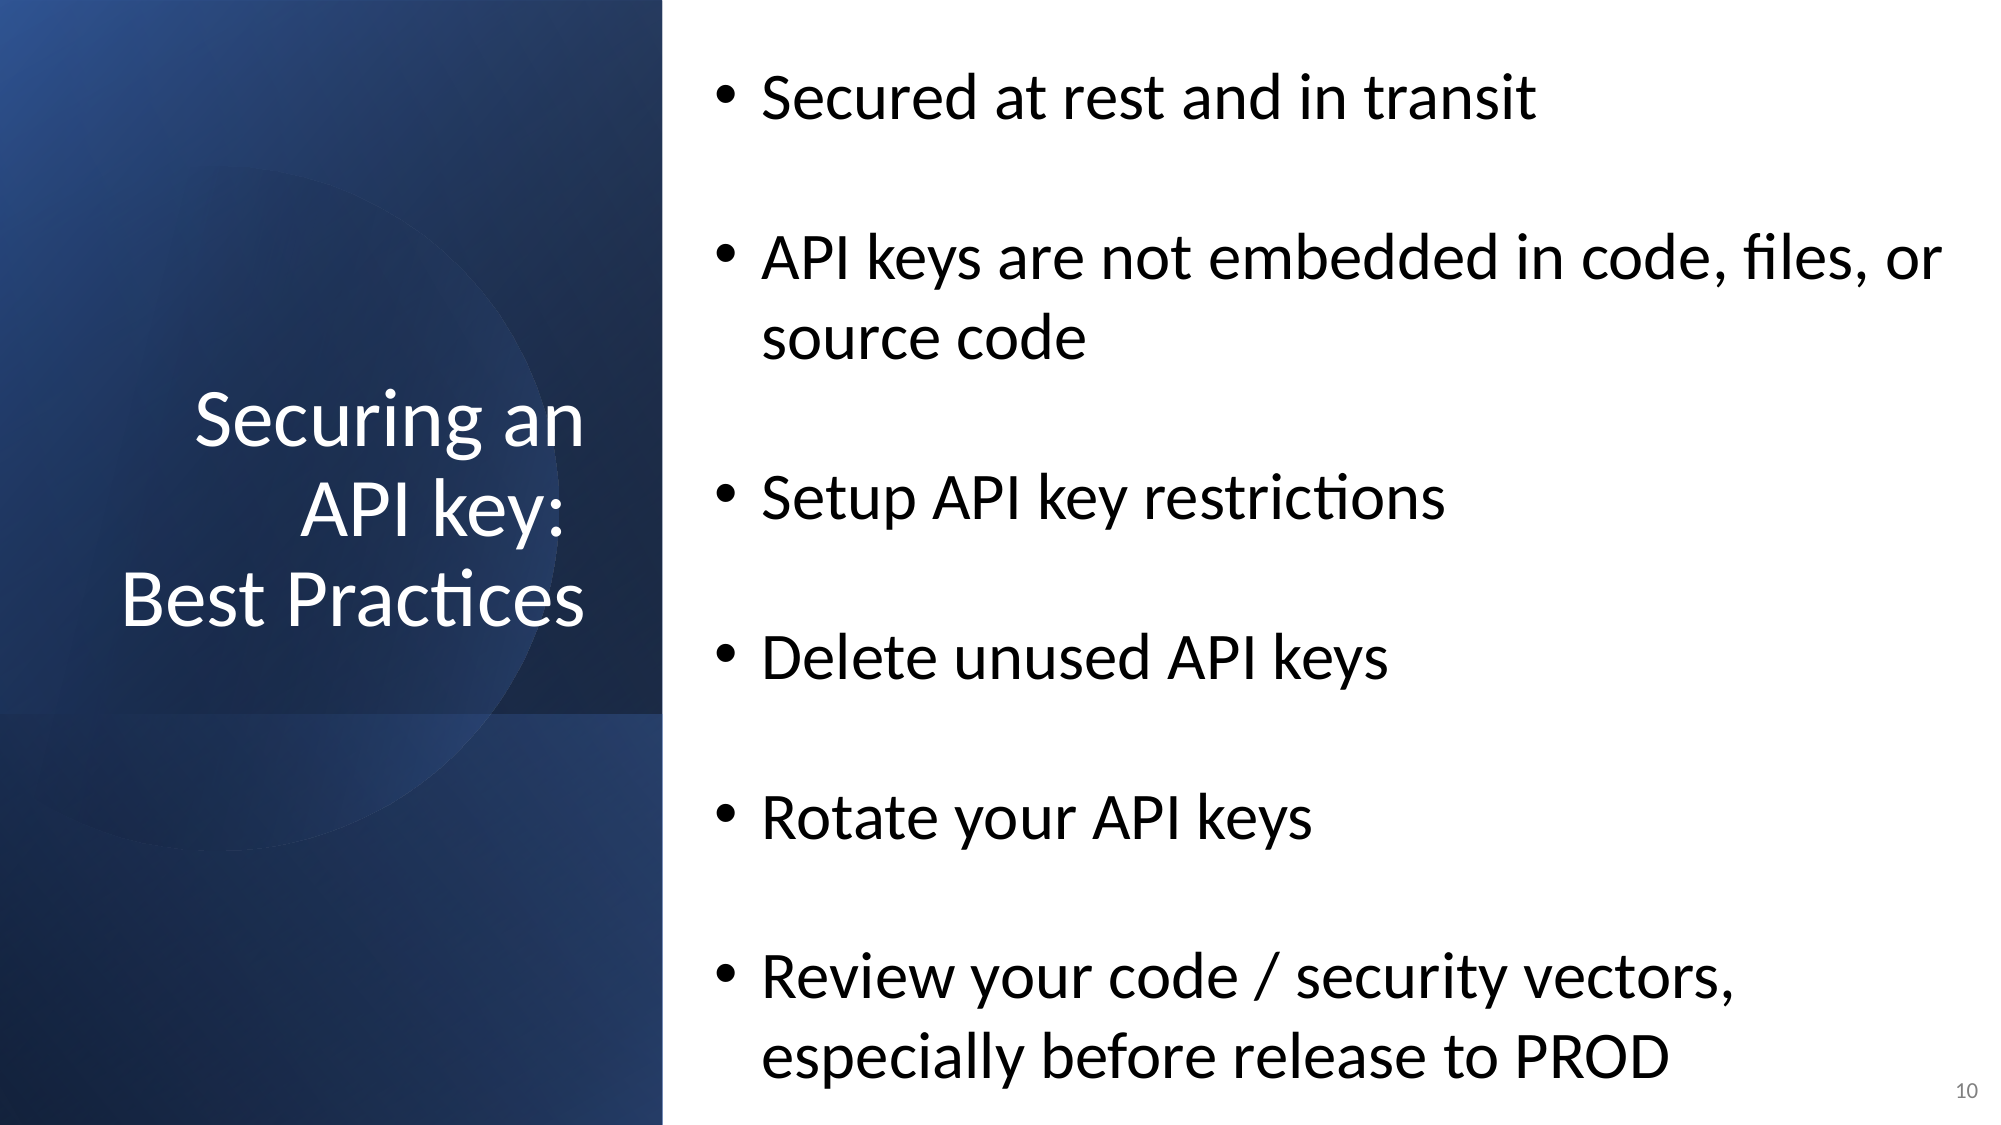

Secured at rest and in transit

API keys are not embedded in code, files, or source code

Setup API key restrictions

Delete unused API keys

Rotate your API keys

Review your code / security vectors, especially before release to PROD
# Securing an API key: Best Practices

10